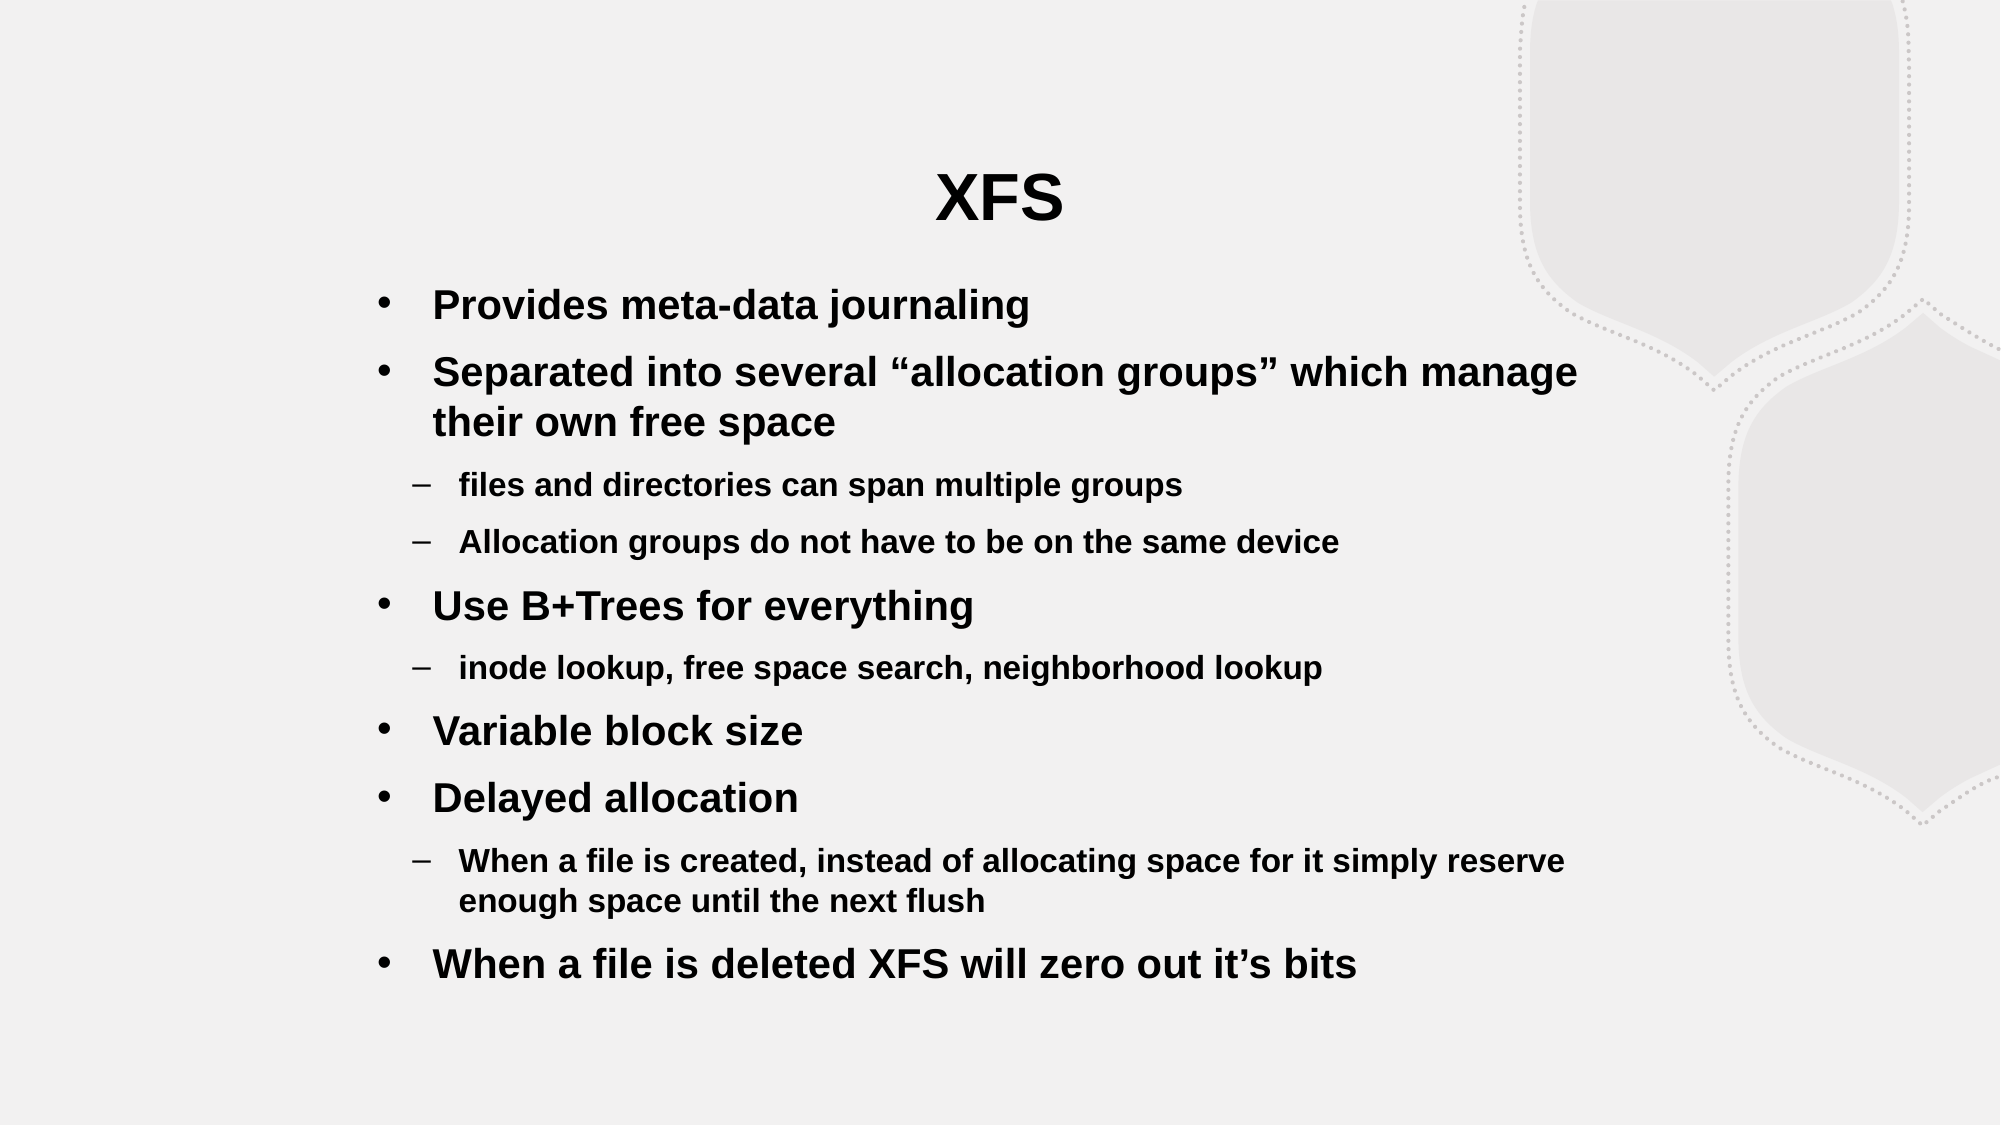

XFS
Provides meta-data journaling
Separated into several “allocation groups” which manage their own free space
files and directories can span multiple groups
Allocation groups do not have to be on the same device
Use B+Trees for everything
inode lookup, free space search, neighborhood lookup
Variable block size
Delayed allocation
When a file is created, instead of allocating space for it simply reserve enough space until the next flush
When a file is deleted XFS will zero out it’s bits